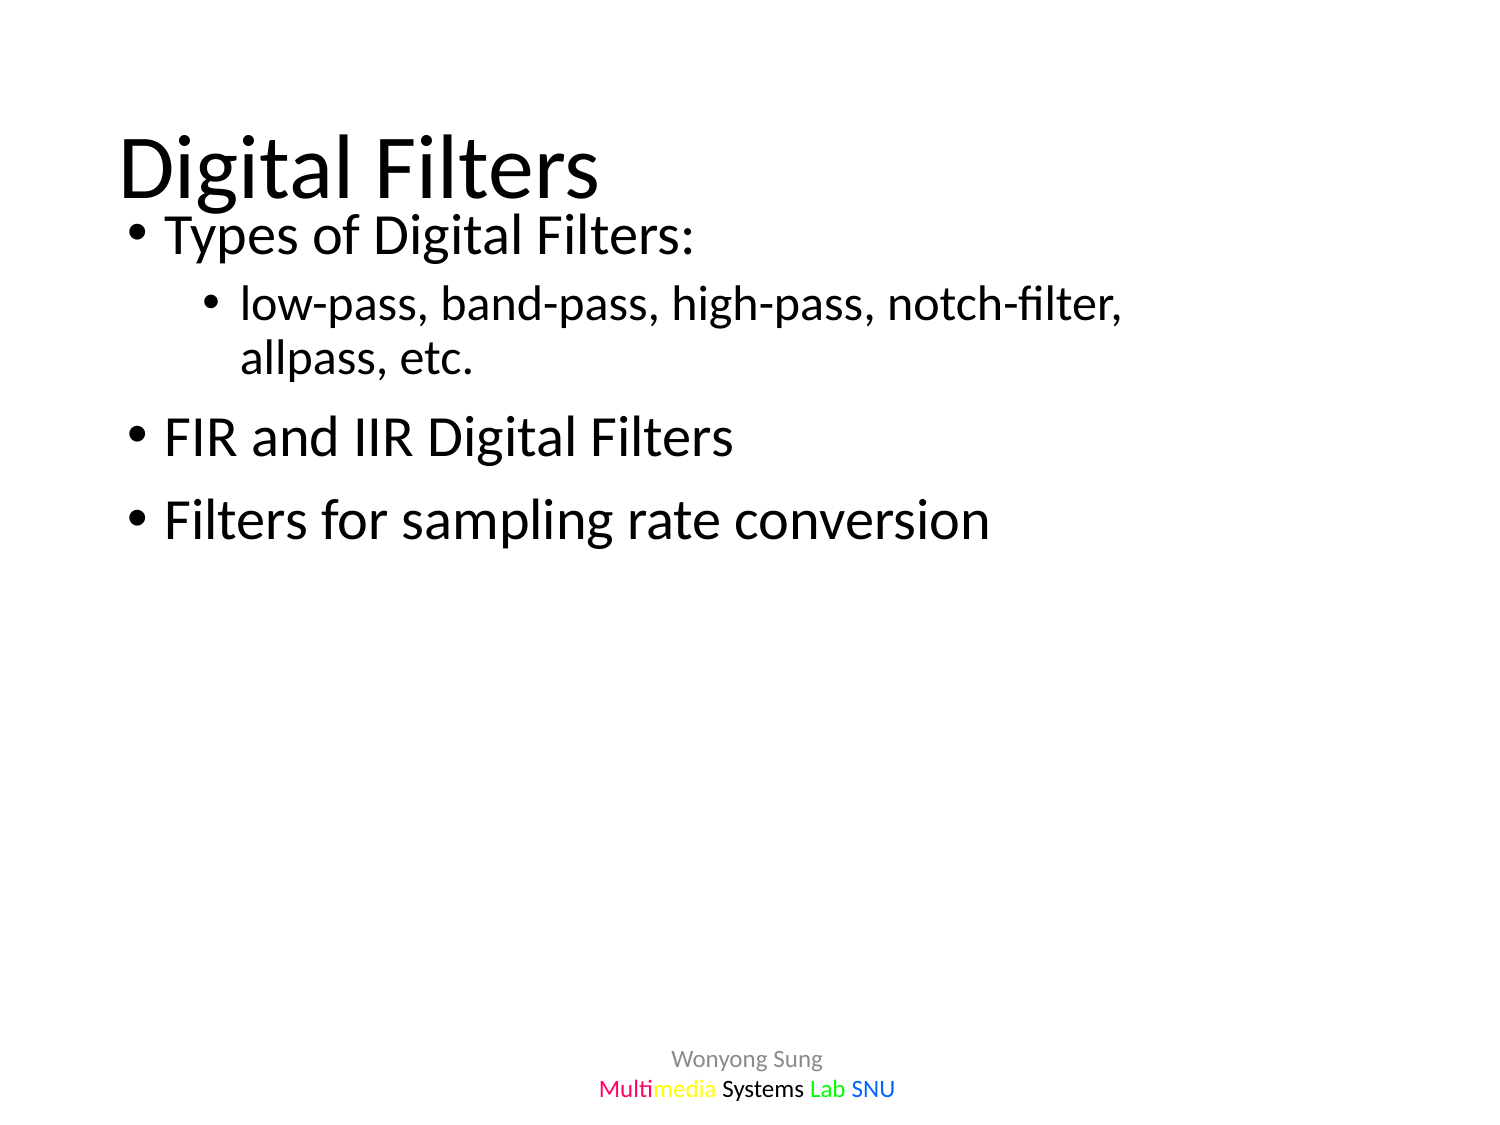

# Digital Filters
Types of Digital Filters:
low-pass, band-pass, high-pass, notch-filter, allpass, etc.
FIR and IIR Digital Filters
Filters for sampling rate conversion
Wonyong Sung
Multimedia Systems Lab SNU